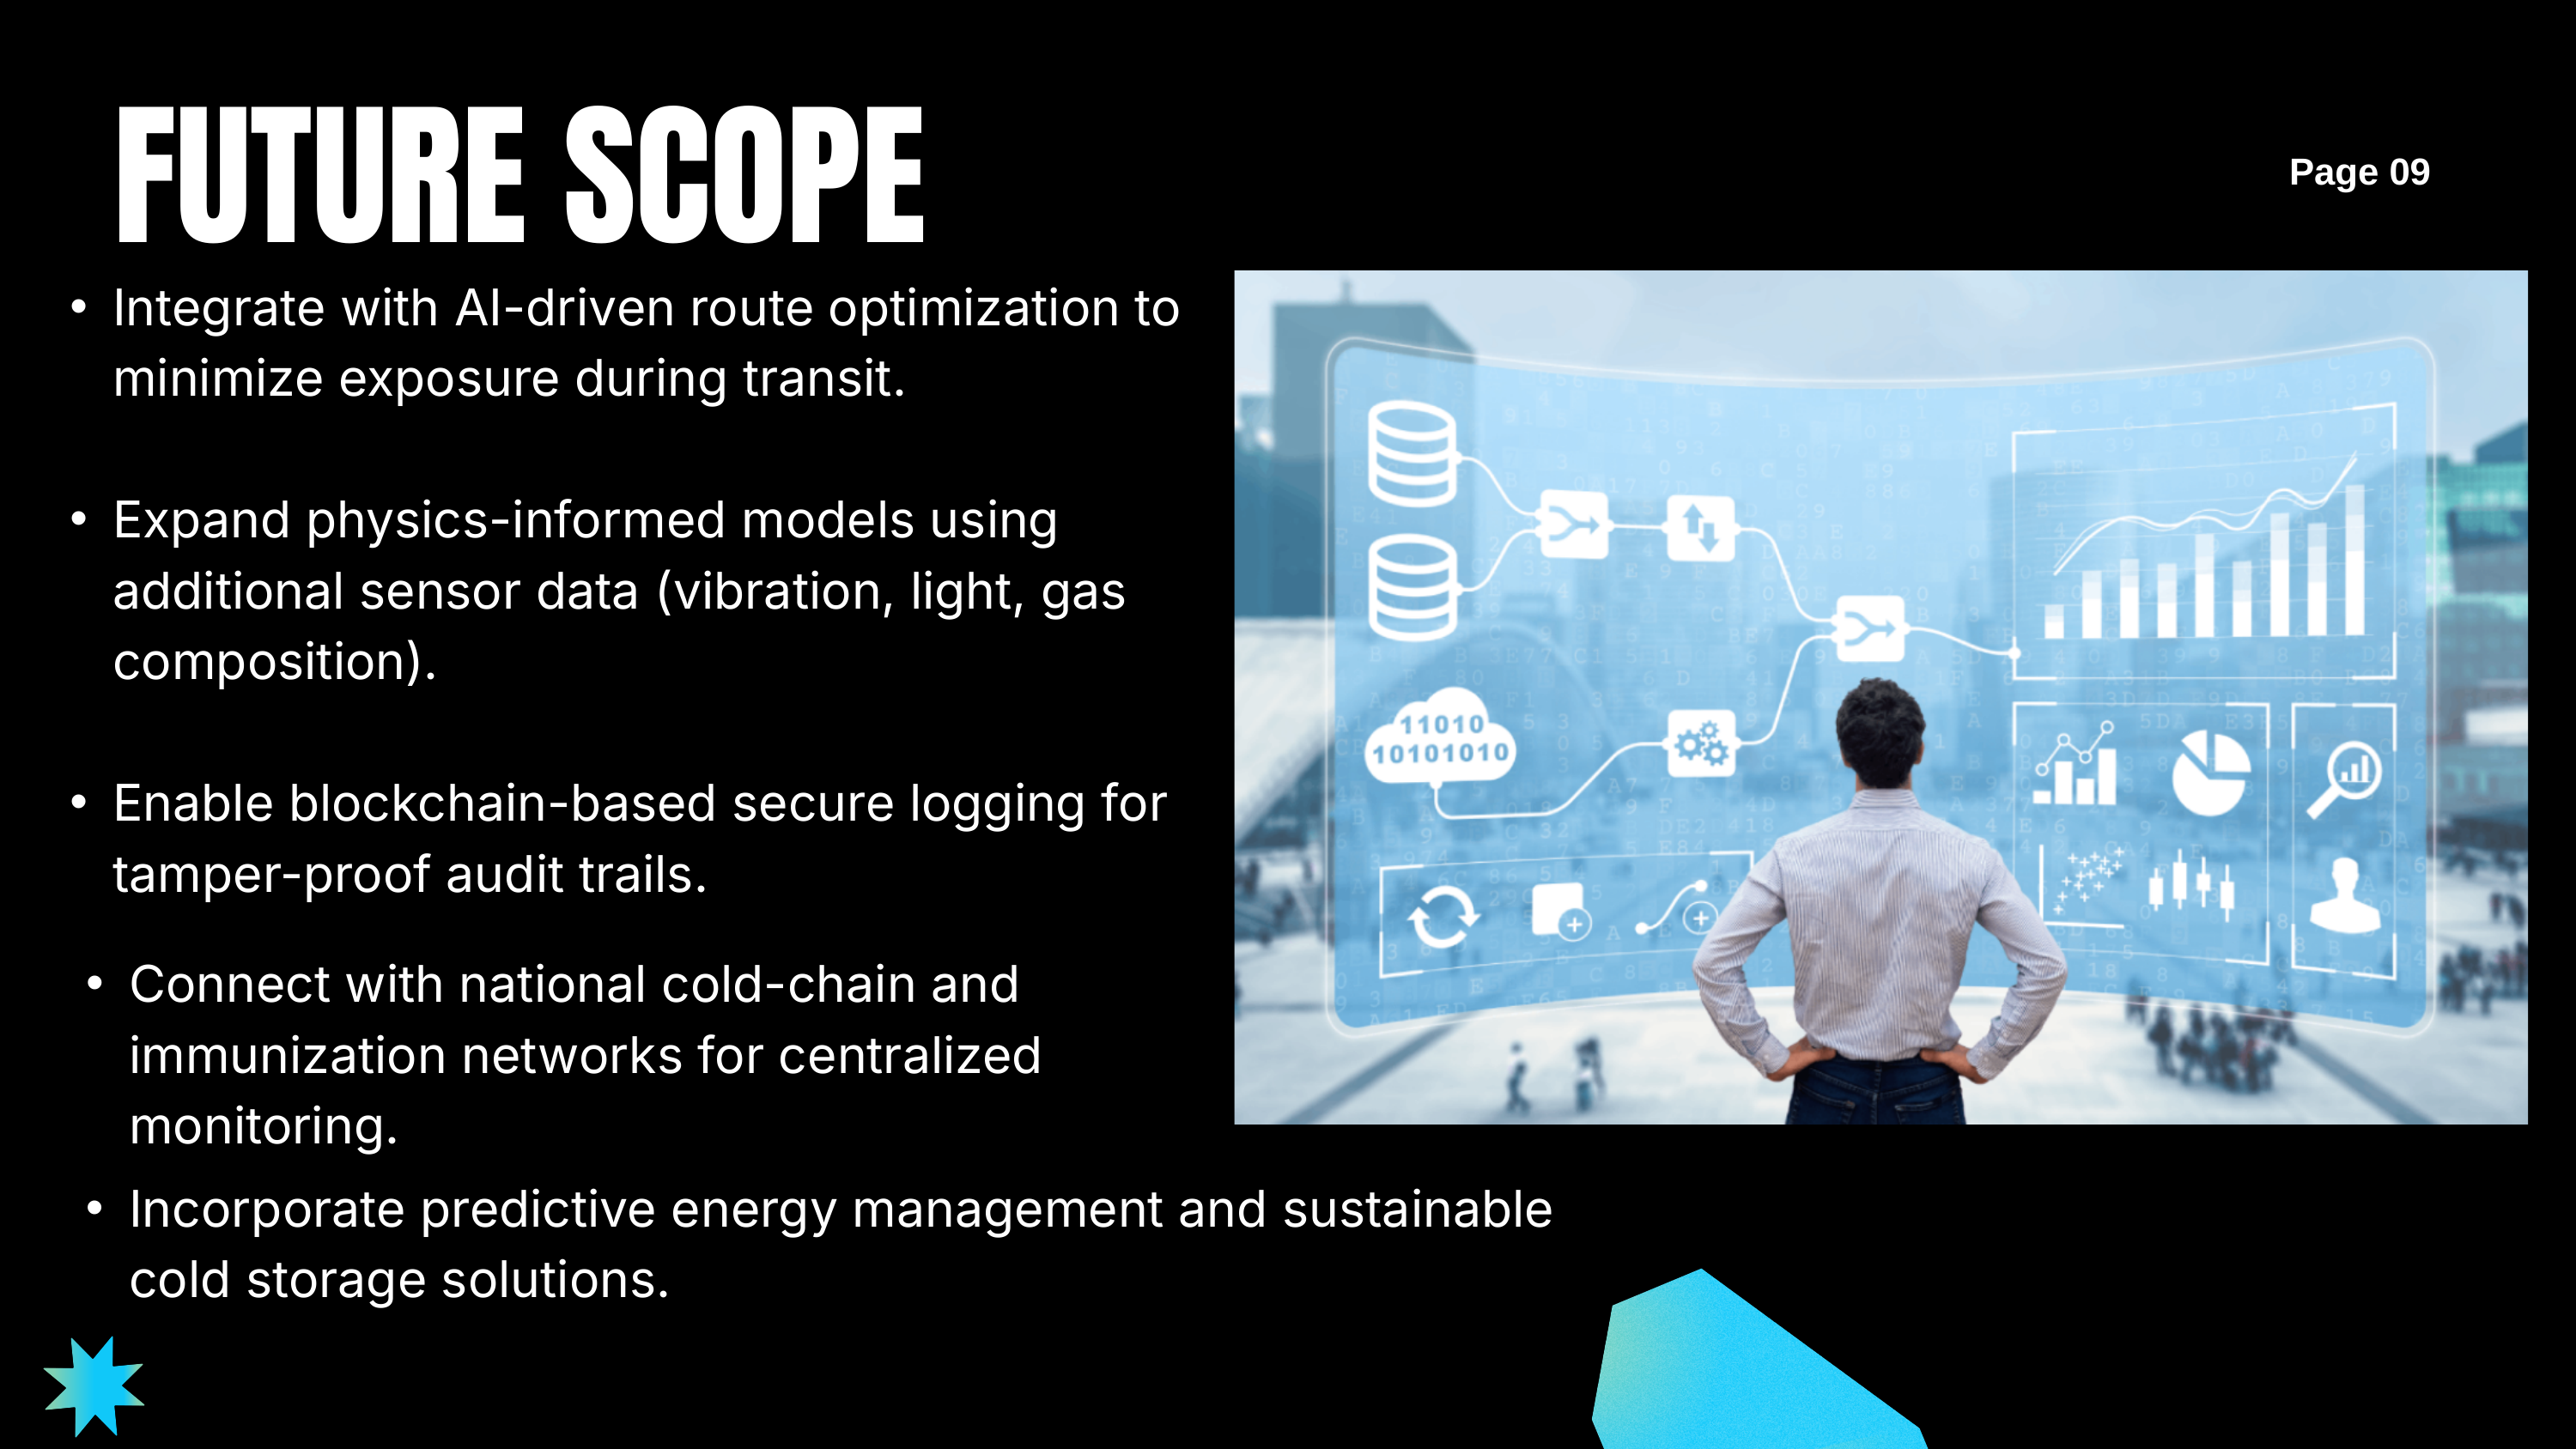

FUTURE SCOPE
Page 09
Integrate with AI-driven route optimization to minimize exposure during transit.

Expand physics-informed models using additional sensor data (vibration, light, gas composition).

Enable blockchain-based secure logging for tamper-proof audit trails.

Connect with national cold-chain and immunization networks for centralized monitoring.

Incorporate predictive energy management and sustainable cold storage solutions.